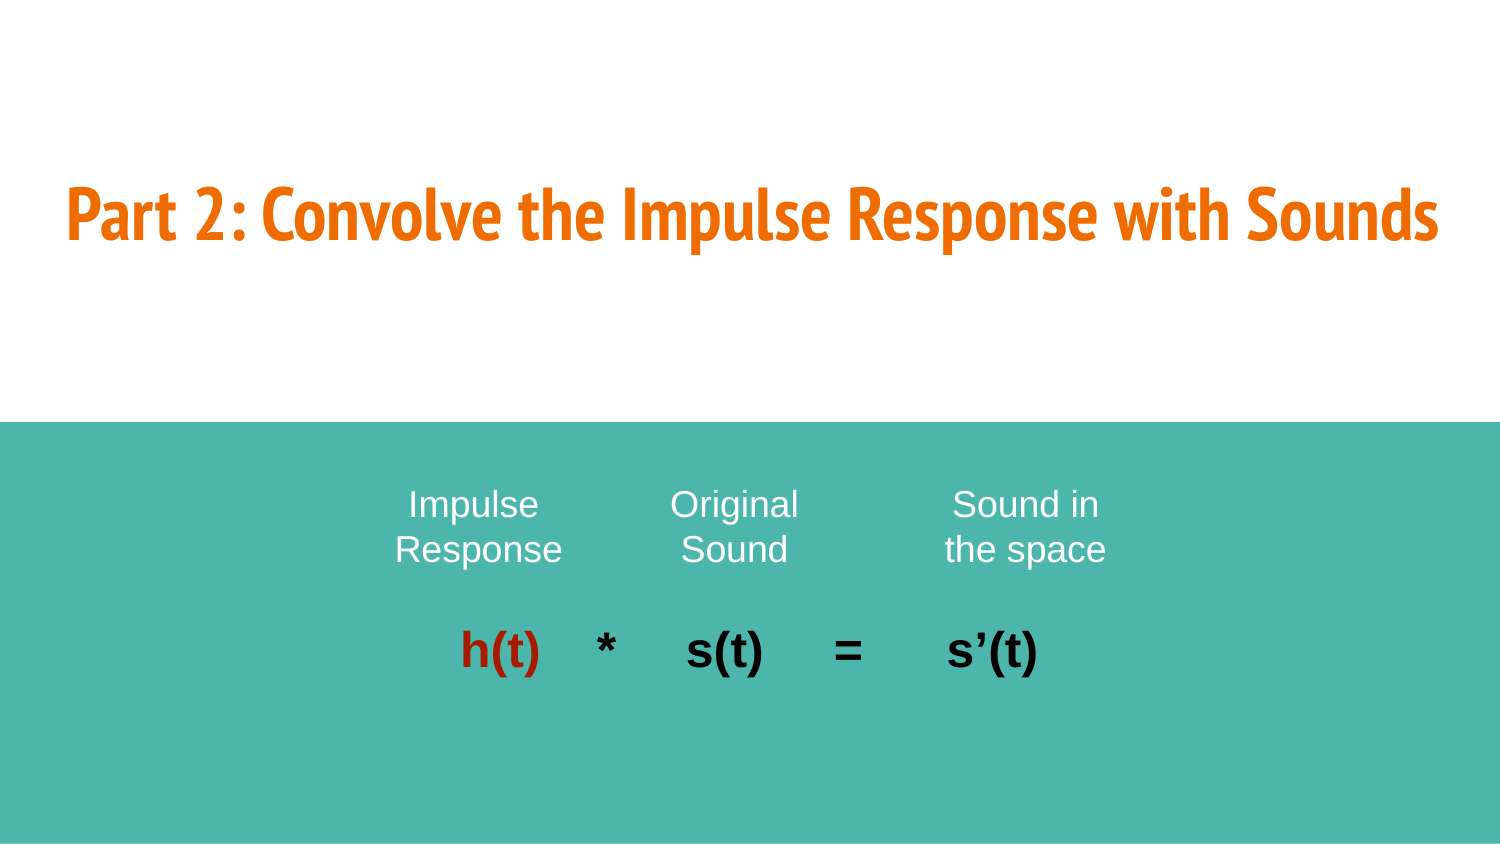

# Part 2: Convolve the Impulse Response with Sounds
Impulse
Response
Original
Sound
Sound in the space
h(t)    *     s(t)     =      s’(t)